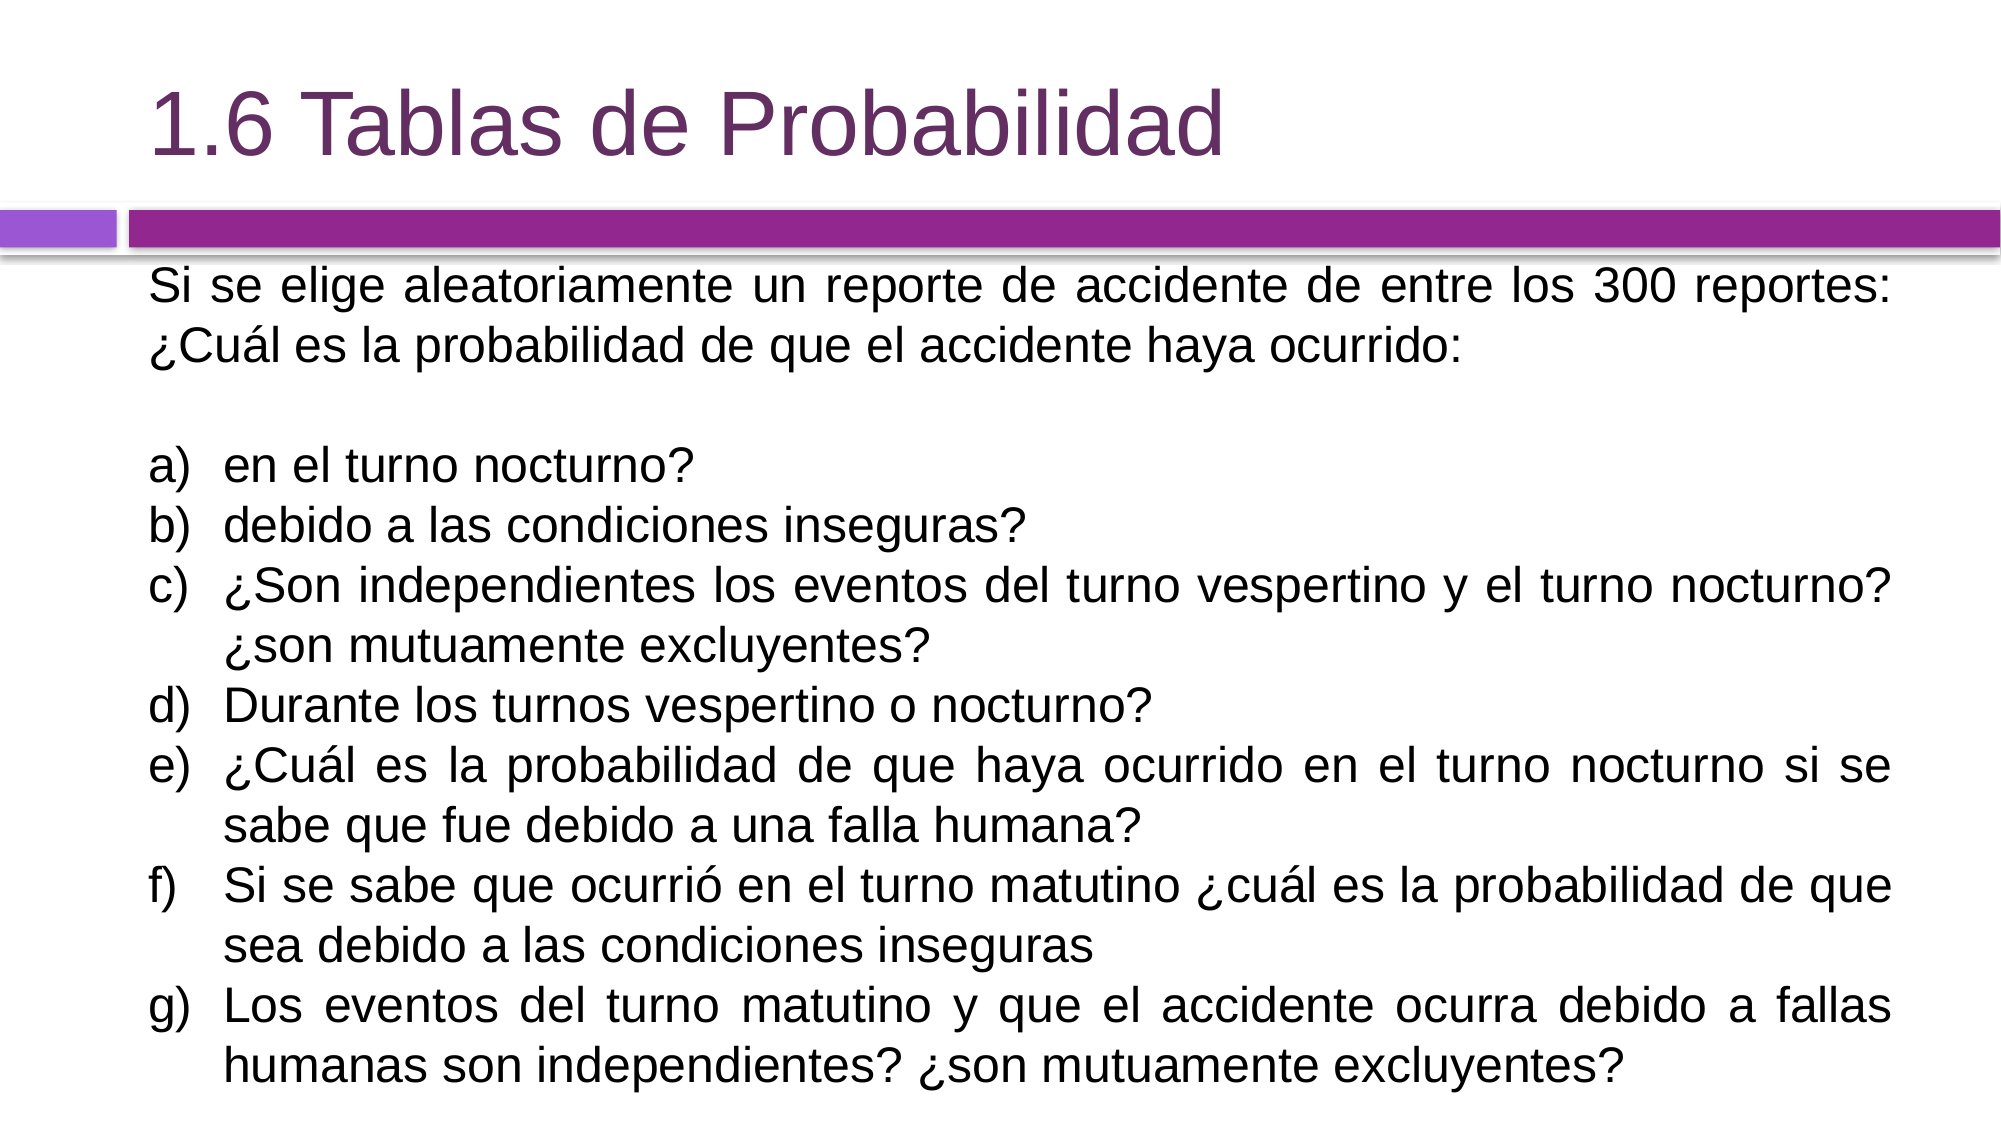

# 1.6 Tablas de Probabilidad
Si se elige aleatoriamente un reporte de accidente de entre los 300 reportes: ¿Cuál es la probabilidad de que el accidente haya ocurrido:

en el turno nocturno?
debido a las condiciones inseguras?
¿Son independientes los eventos del turno vespertino y el turno nocturno? ¿son mutuamente excluyentes?
Durante los turnos vespertino o nocturno?
¿Cuál es la probabilidad de que haya ocurrido en el turno nocturno si se sabe que fue debido a una falla humana?
Si se sabe que ocurrió en el turno matutino ¿cuál es la probabilidad de que sea debido a las condiciones inseguras
Los eventos del turno matutino y que el accidente ocurra debido a fallas humanas son independientes? ¿son mutuamente excluyentes?